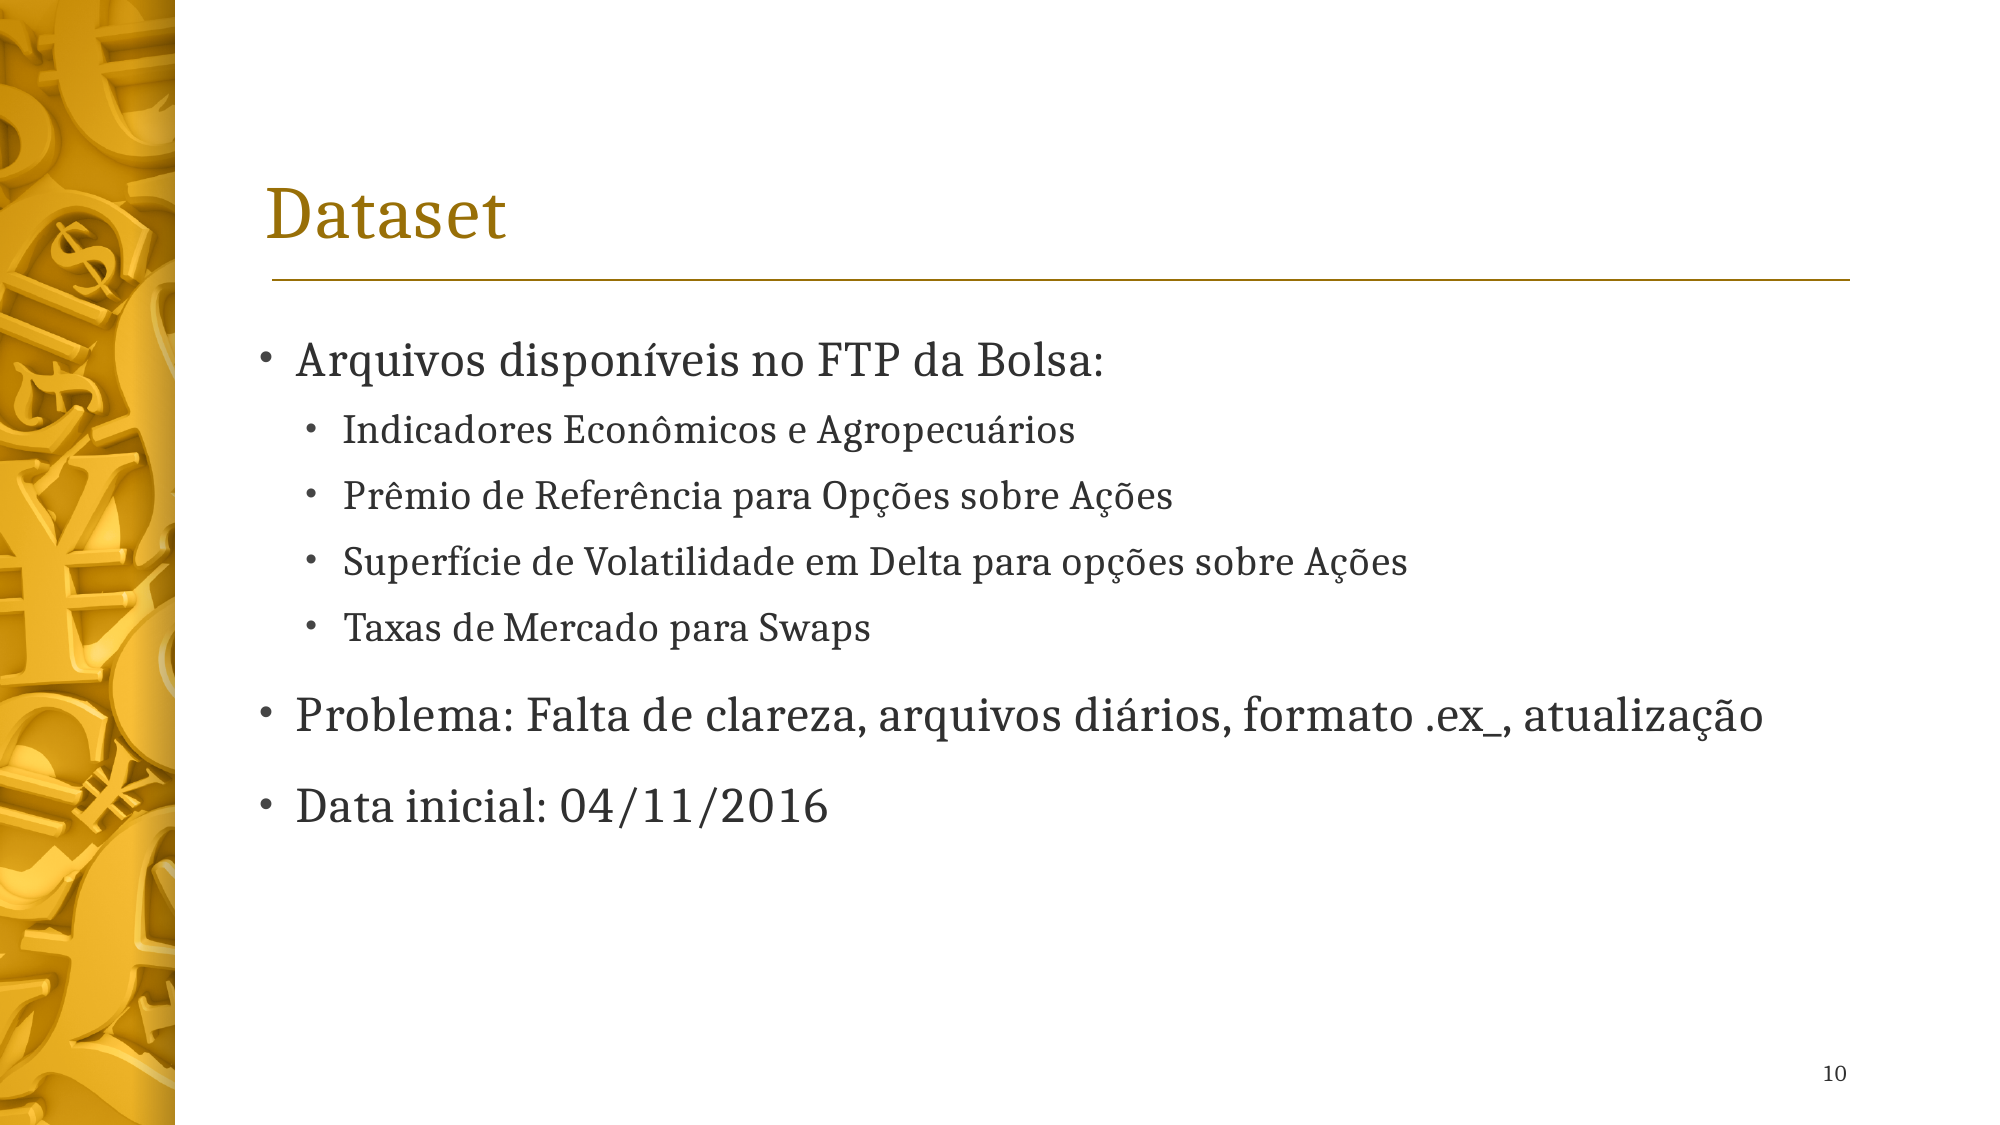

# Dataset
Arquivos disponíveis no FTP da Bolsa:
Indicadores Econômicos e Agropecuários
Prêmio de Referência para Opções sobre Ações
Superfície de Volatilidade em Delta para opções sobre Ações
Taxas de Mercado para Swaps
Problema: Falta de clareza, arquivos diários, formato .ex_, atualização
Data inicial: 04/11/2016
10